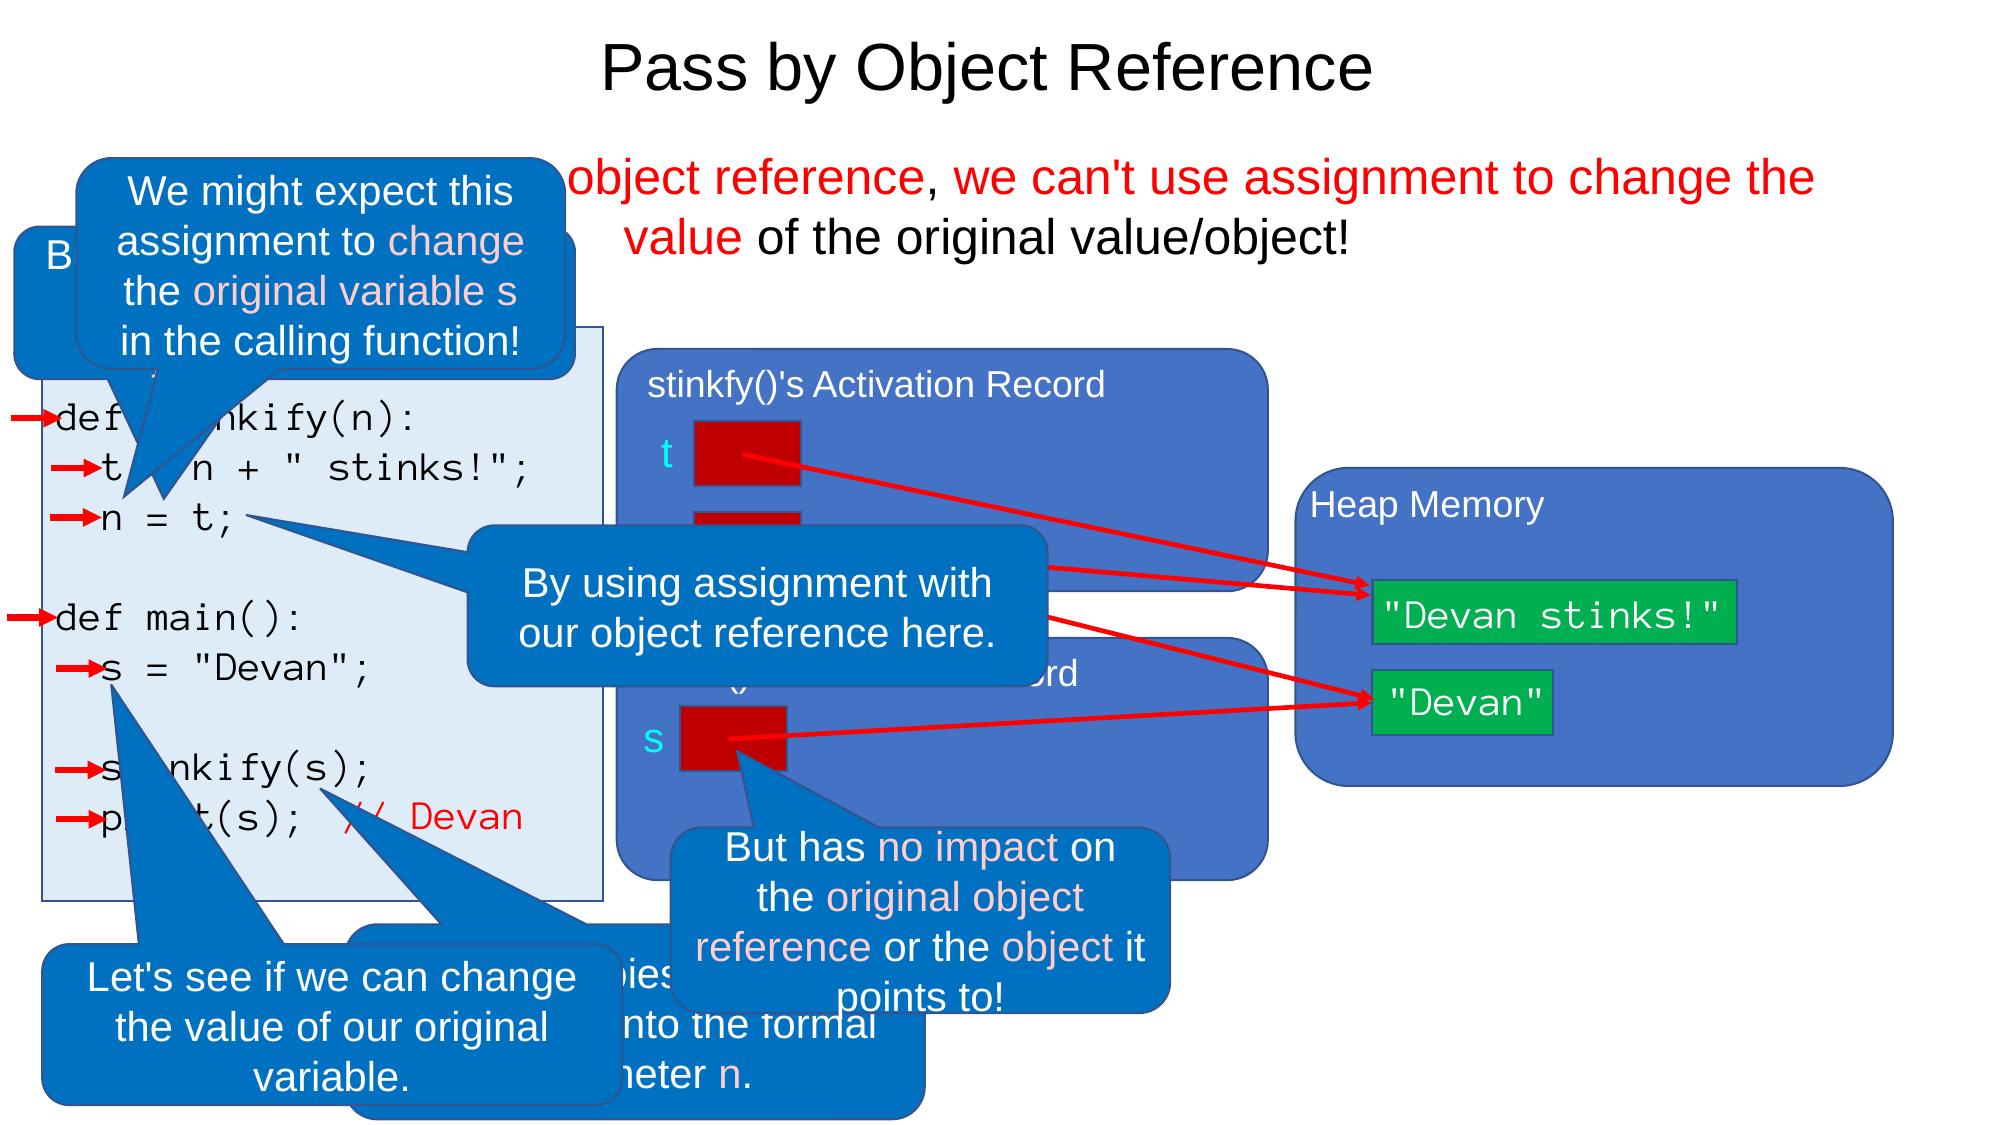

# Pass by Object Reference
When we pass by object reference, we can't use assignment to change the value of the original value/object!
We might expect this assignment to change the original variable s in the calling function!
But in fact, this assignment just changes the local object reference n…
def stinkify(n):
  t = n + " stinks!";
  n = t;

def main():
  s = "Devan";

  stinkify(s);
  print(s);

stinkfy()'s Activation Record
t

Heap Memory
n

By using assignment with our object reference here.
"Devan stinks!"

main()'s Activation Record
"Devan"

s

// Devan
But has no impact on the original object reference or the object it points to!
This call copies the object reference s into the formal parameter n.
Let's see if we can change the value of our original variable.